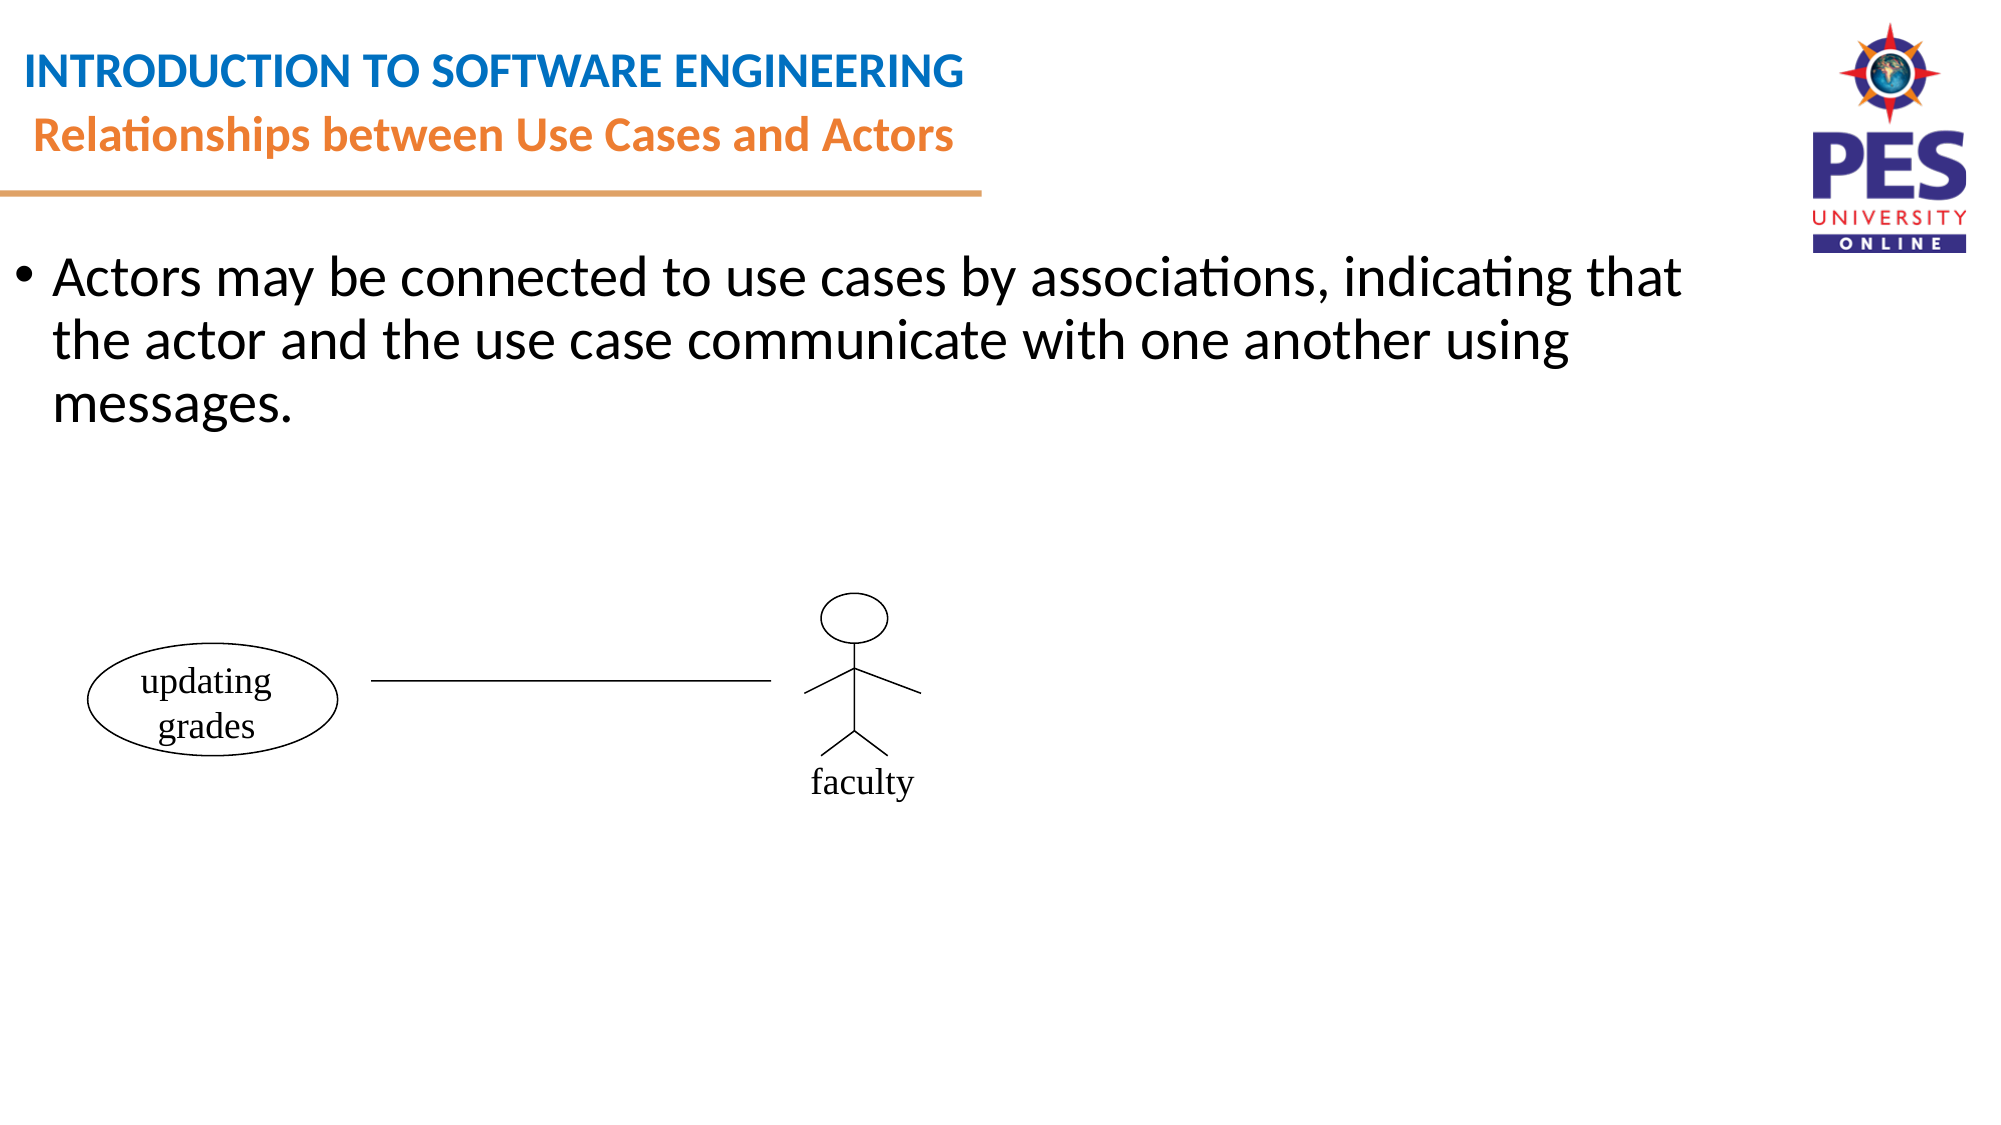

Relationships between Use Cases and Actors
Actors may be connected to use cases by associations, indicating that the actor and the use case communicate with one another using messages.

updating
grades

faculty